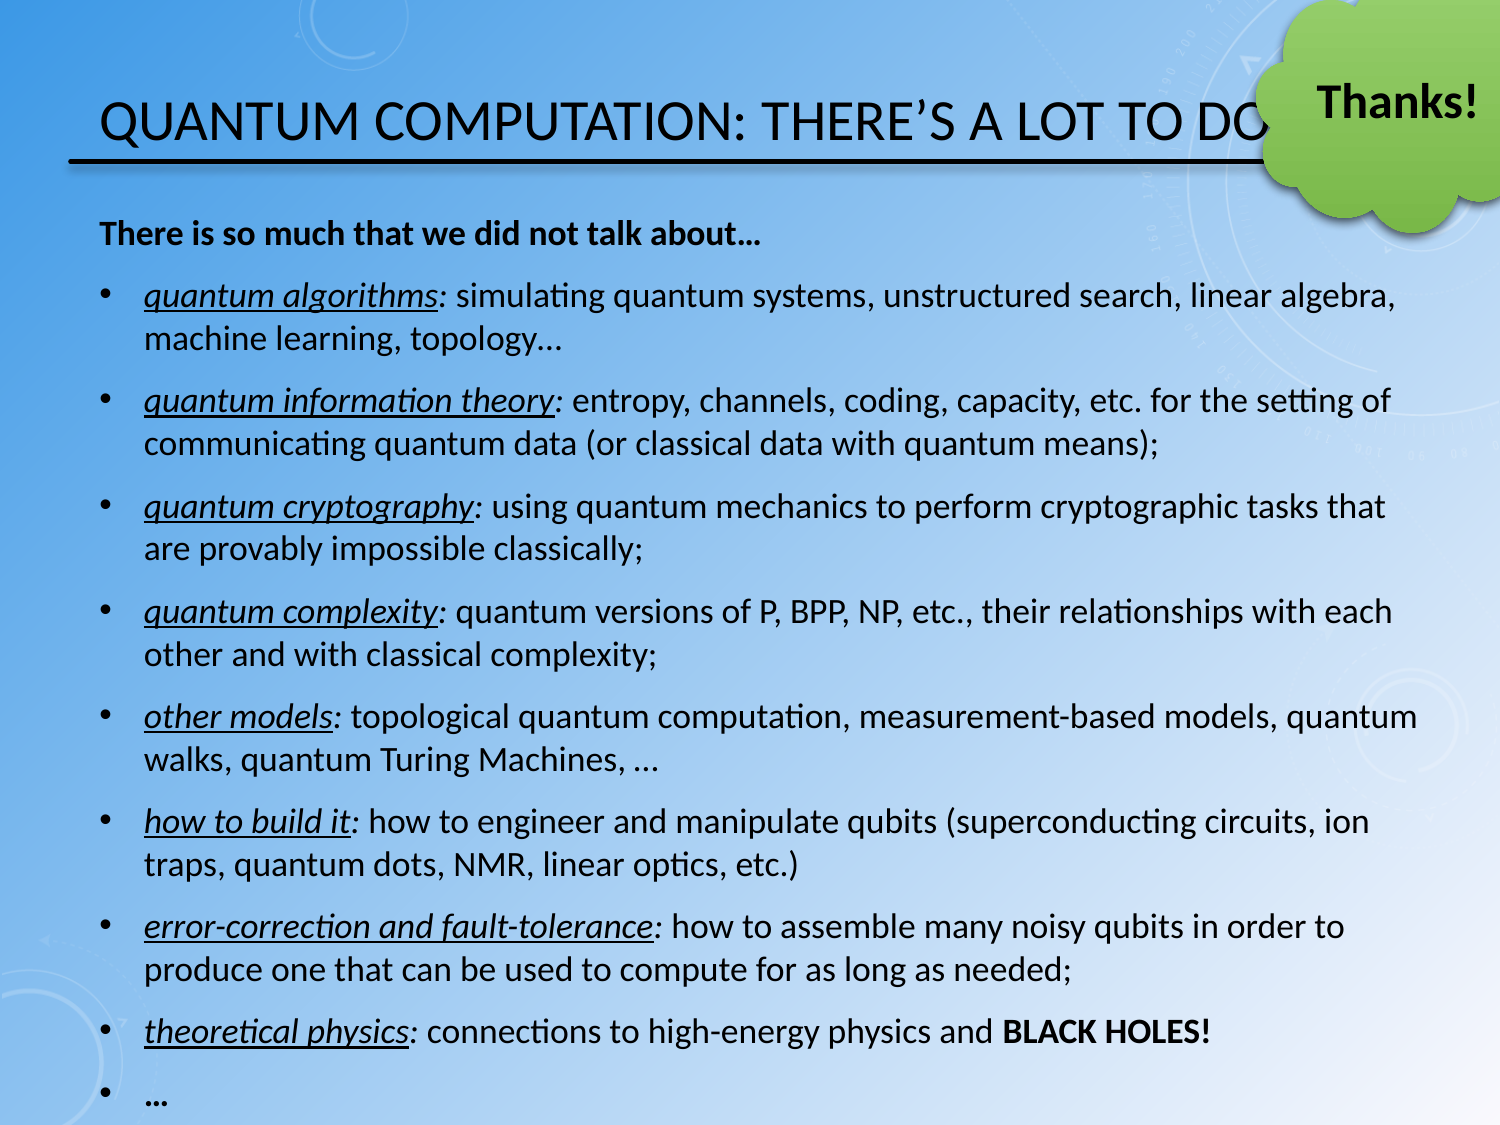

Thanks!
# Quantum computation: There’s a lot to do!
There is so much that we did not talk about…
quantum algorithms: simulating quantum systems, unstructured search, linear algebra, machine learning, topology…
quantum information theory: entropy, channels, coding, capacity, etc. for the setting of communicating quantum data (or classical data with quantum means);
quantum cryptography: using quantum mechanics to perform cryptographic tasks that are provably impossible classically;
quantum complexity: quantum versions of P, BPP, NP, etc., their relationships with each other and with classical complexity;
other models: topological quantum computation, measurement-based models, quantum walks, quantum Turing Machines, …
how to build it: how to engineer and manipulate qubits (superconducting circuits, ion traps, quantum dots, NMR, linear optics, etc.)
error-correction and fault-tolerance: how to assemble many noisy qubits in order to produce one that can be used to compute for as long as needed;
theoretical physics: connections to high-energy physics and BLACK HOLES!
…